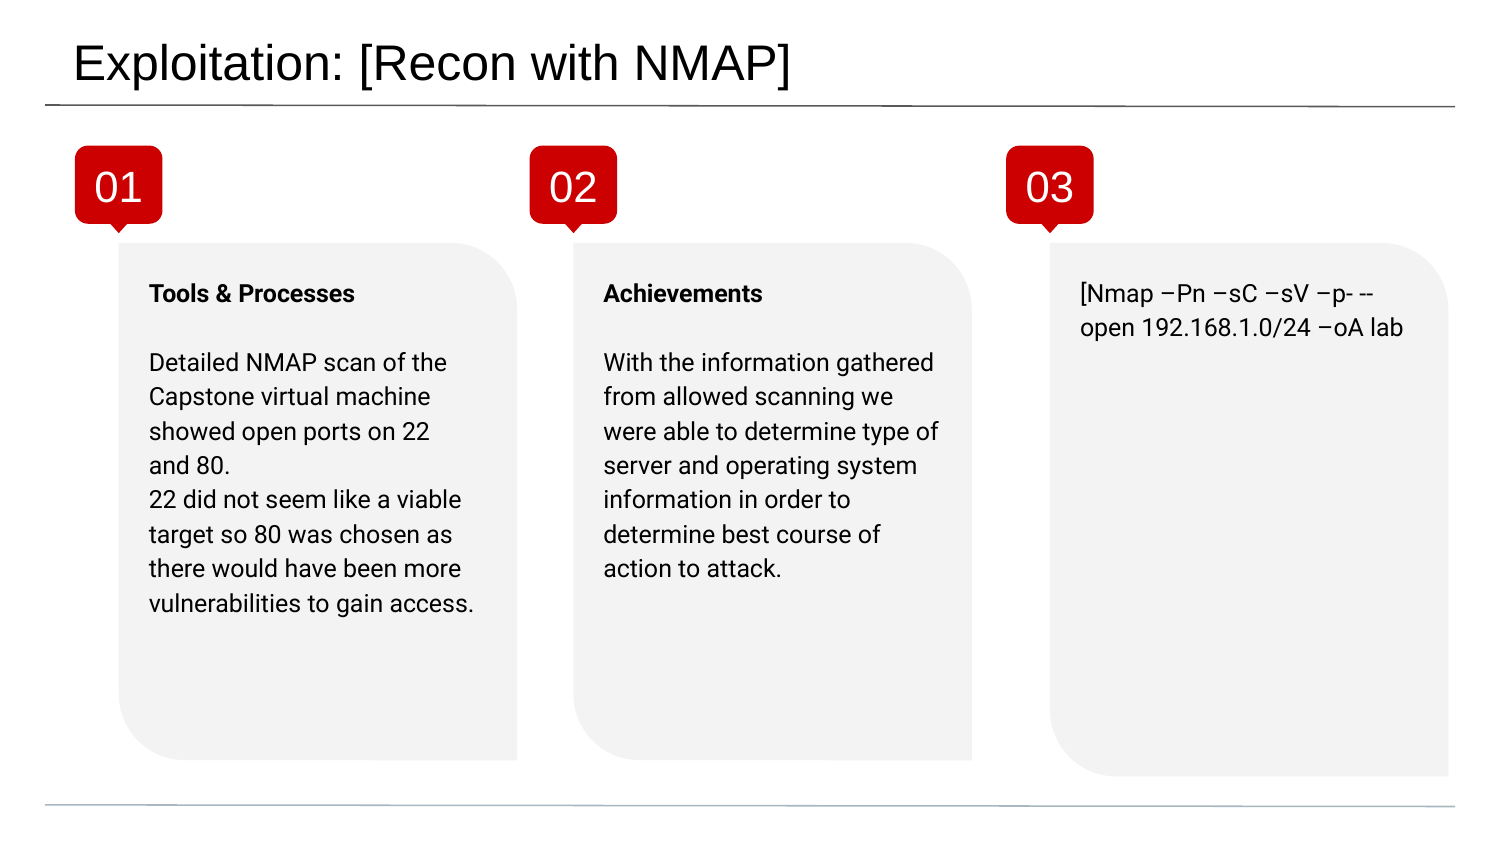

# Exploitation: [Recon with NMAP]
01

02

03

Tools & Processes

Detailed NMAP scan of the Capstone virtual machine showed open ports on 22 and 80.
22 did not seem like a viable target so 80 was chosen as there would have been more vulnerabilities to gain access.
Achievements

With the information gathered from allowed scanning we were able to determine type of server and operating system information in order to determine best course of action to attack.

[Nmap –Pn –sC –sV –p- -- open 192.168.1.0/24 –oA lab